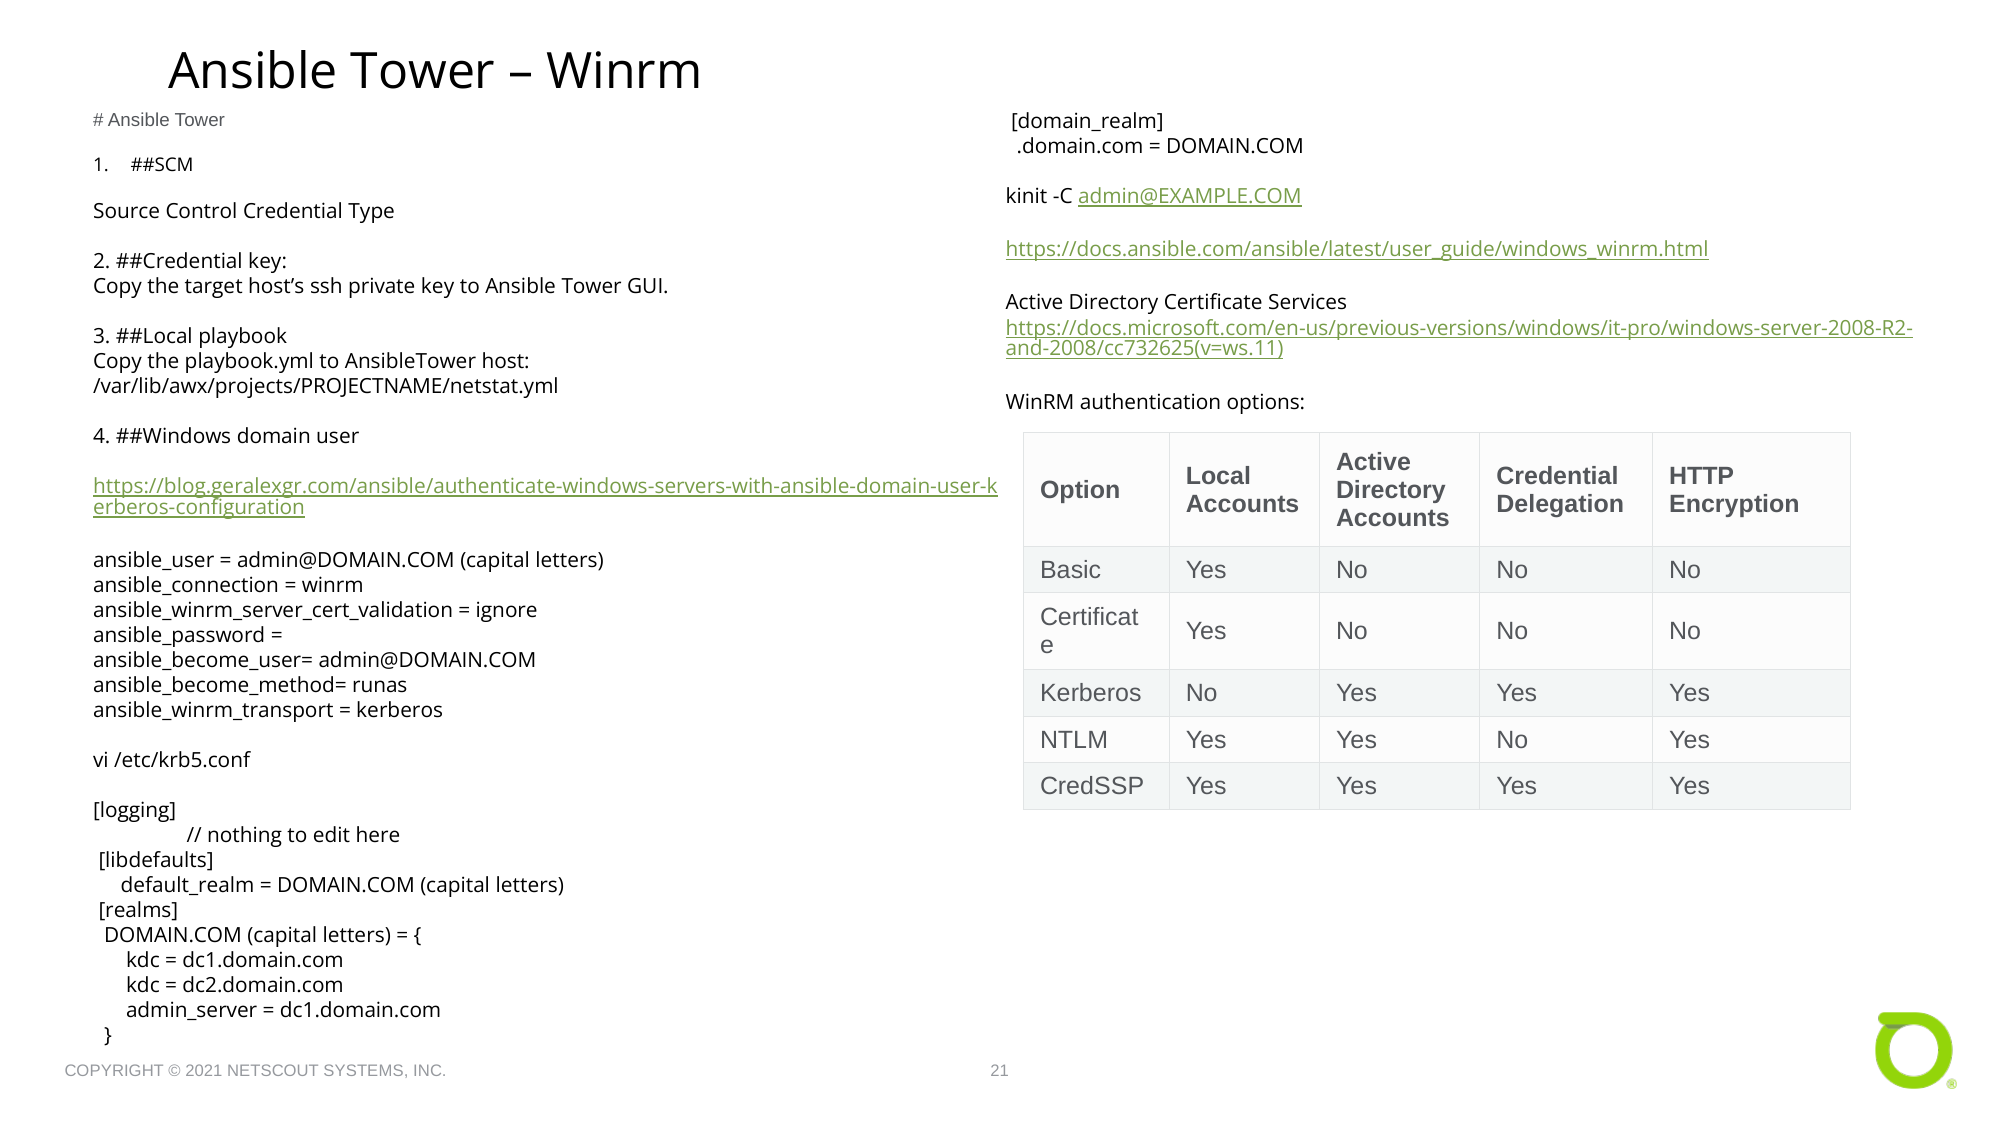

Ansible Tower – Winrm
# Ansible Tower

##SCM

Source Control Credential Type

2. ##Credential key:
Copy the target host’s ssh private key to Ansible Tower GUI.

3. ##Local playbook
Copy the playbook.yml to AnsibleTower host:
/var/lib/awx/projects/PROJECTNAME/netstat.yml

4. ##Windows domain user

https://blog.geralexgr.com/ansible/authenticate-windows-servers-with-ansible-domain-user-kerberos-configuration

ansible_user = admin@DOMAIN.COM (capital letters)
ansible_connection = winrm
ansible_winrm_server_cert_validation = ignore
ansible_password =
ansible_become_user= admin@DOMAIN.COM
ansible_become_method= runas
ansible_winrm_transport = kerberos

vi /etc/krb5.conf

[logging]
                 // nothing to edit here
 [libdefaults]
     default_realm = DOMAIN.COM (capital letters)
 [realms]
  DOMAIN.COM (capital letters) = {
      kdc = dc1.domain.com
      kdc = dc2.domain.com
      admin_server = dc1.domain.com
  }
 [domain_realm]
  .domain.com = DOMAIN.COM

kinit -C admin@EXAMPLE.COM

https://docs.ansible.com/ansible/latest/user_guide/windows_winrm.html

Active Directory Certificate Services
https://docs.microsoft.com/en-us/previous-versions/windows/it-pro/windows-server-2008-R2-and-2008/cc732625(v=ws.11)

WinRM authentication options:

| Option | Local Accounts | Active Directory Accounts | Credential Delegation | HTTP Encryption |
| --- | --- | --- | --- | --- |
| Basic | Yes | No | No | No |
| Certificate | Yes | No | No | No |
| Kerberos | No | Yes | Yes | Yes |
| NTLM | Yes | Yes | No | Yes |
| CredSSP | Yes | Yes | Yes | Yes |